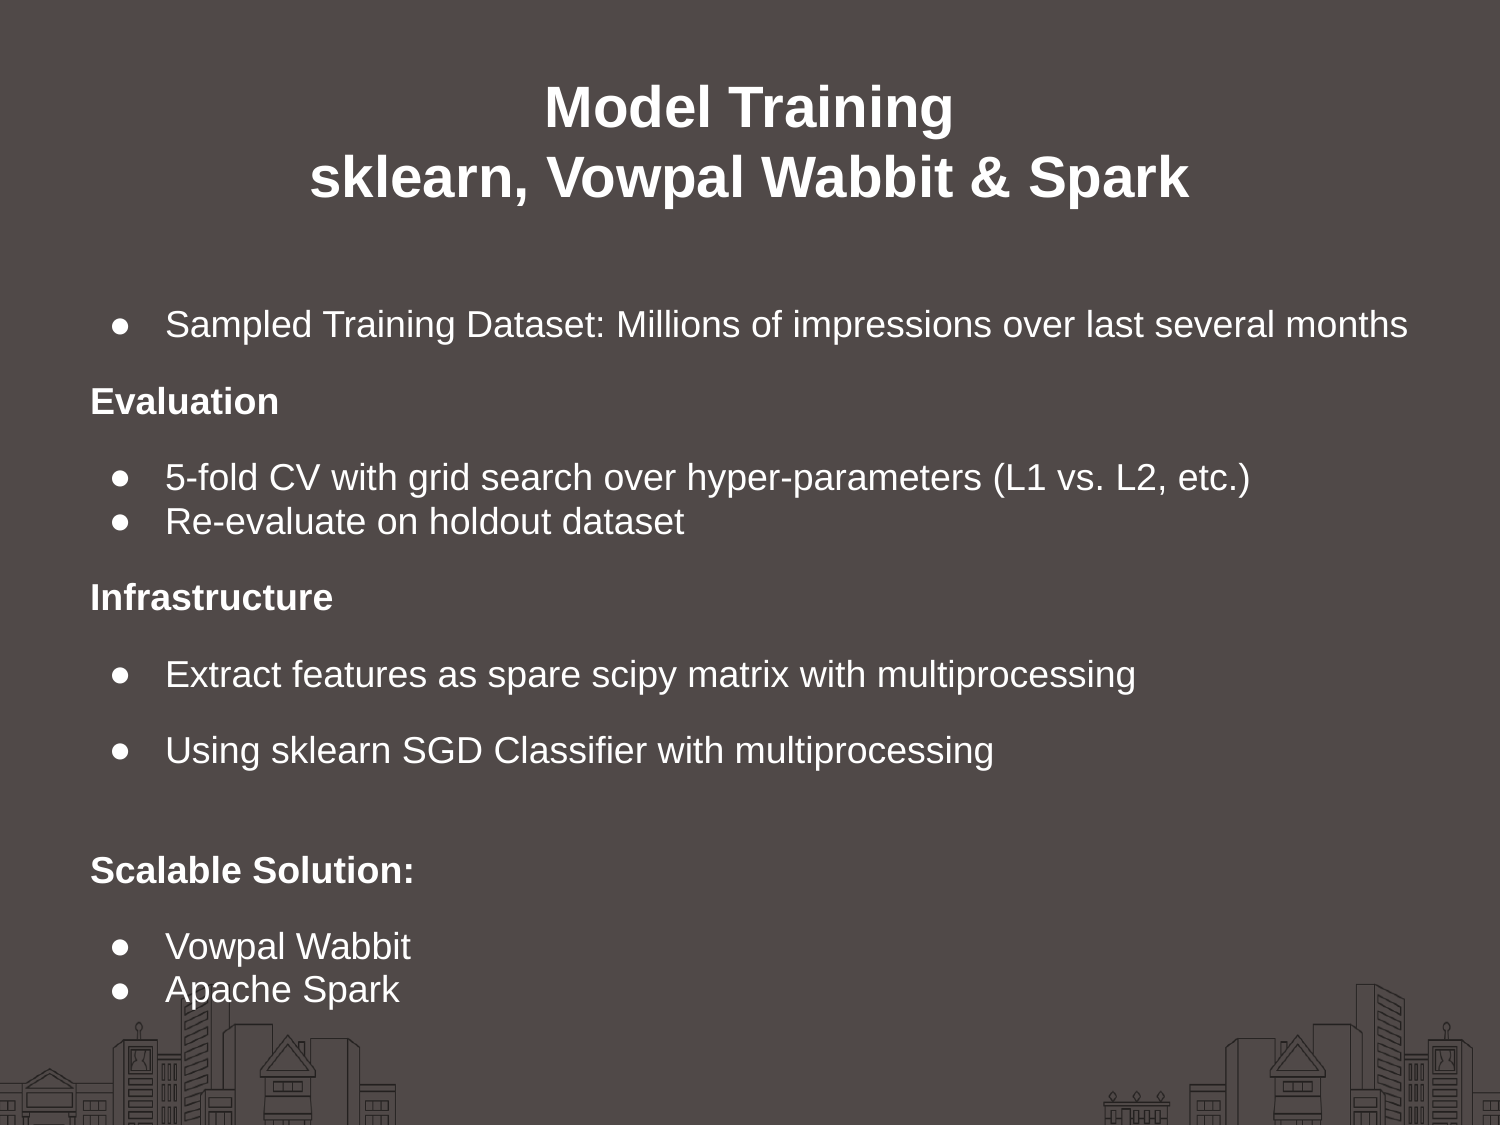

# Model Training sklearn, Vowpal Wabbit & Spark
Sampled Training Dataset: Millions of impressions over last several months
Evaluation
5-fold CV with grid search over hyper-parameters (L1 vs. L2, etc.)
Re-evaluate on holdout dataset
Infrastructure
Extract features as spare scipy matrix with multiprocessing
Using sklearn SGD Classifier with multiprocessing

Scalable Solution:
Vowpal Wabbit
Apache Spark